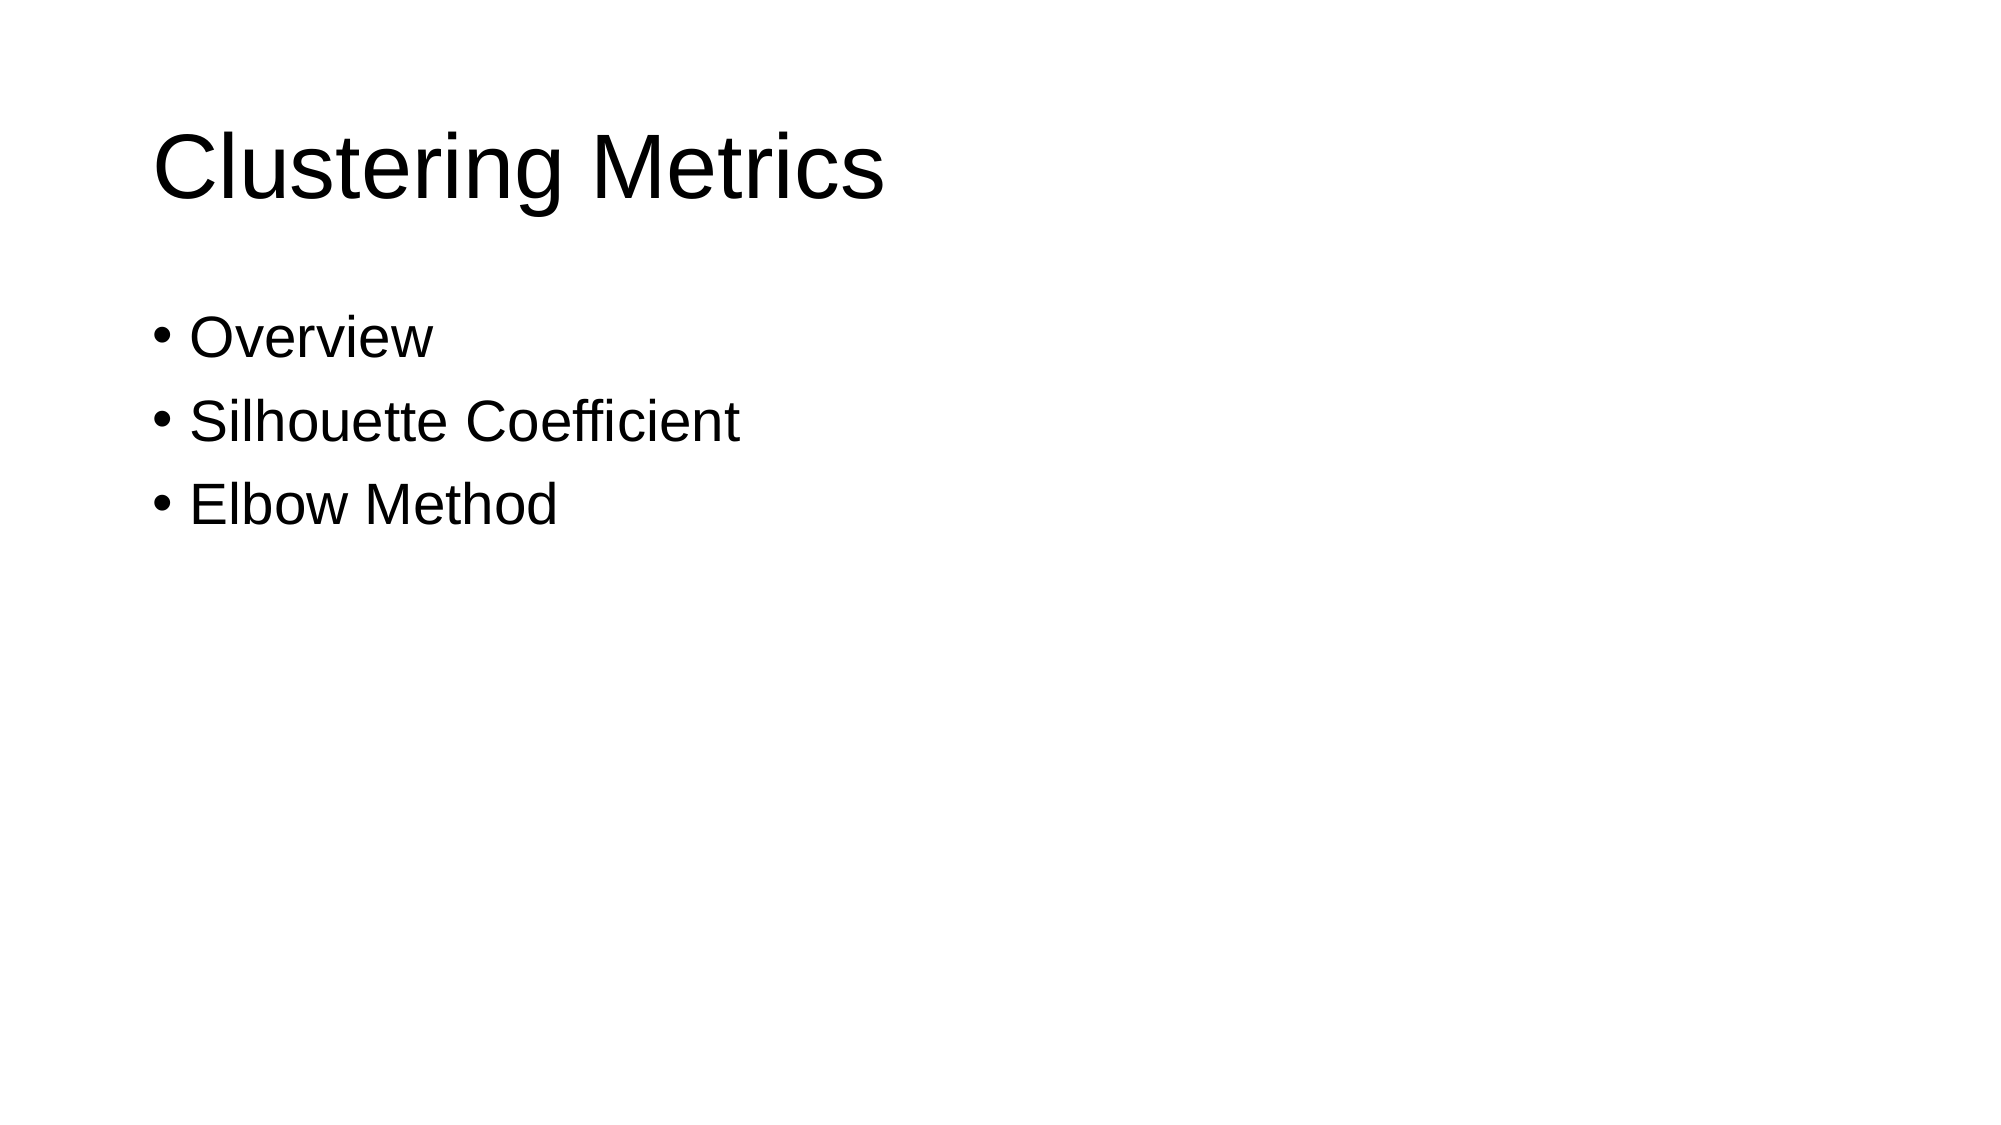

# Clustering Metrics
Overview
Silhouette Coefficient
Elbow Method